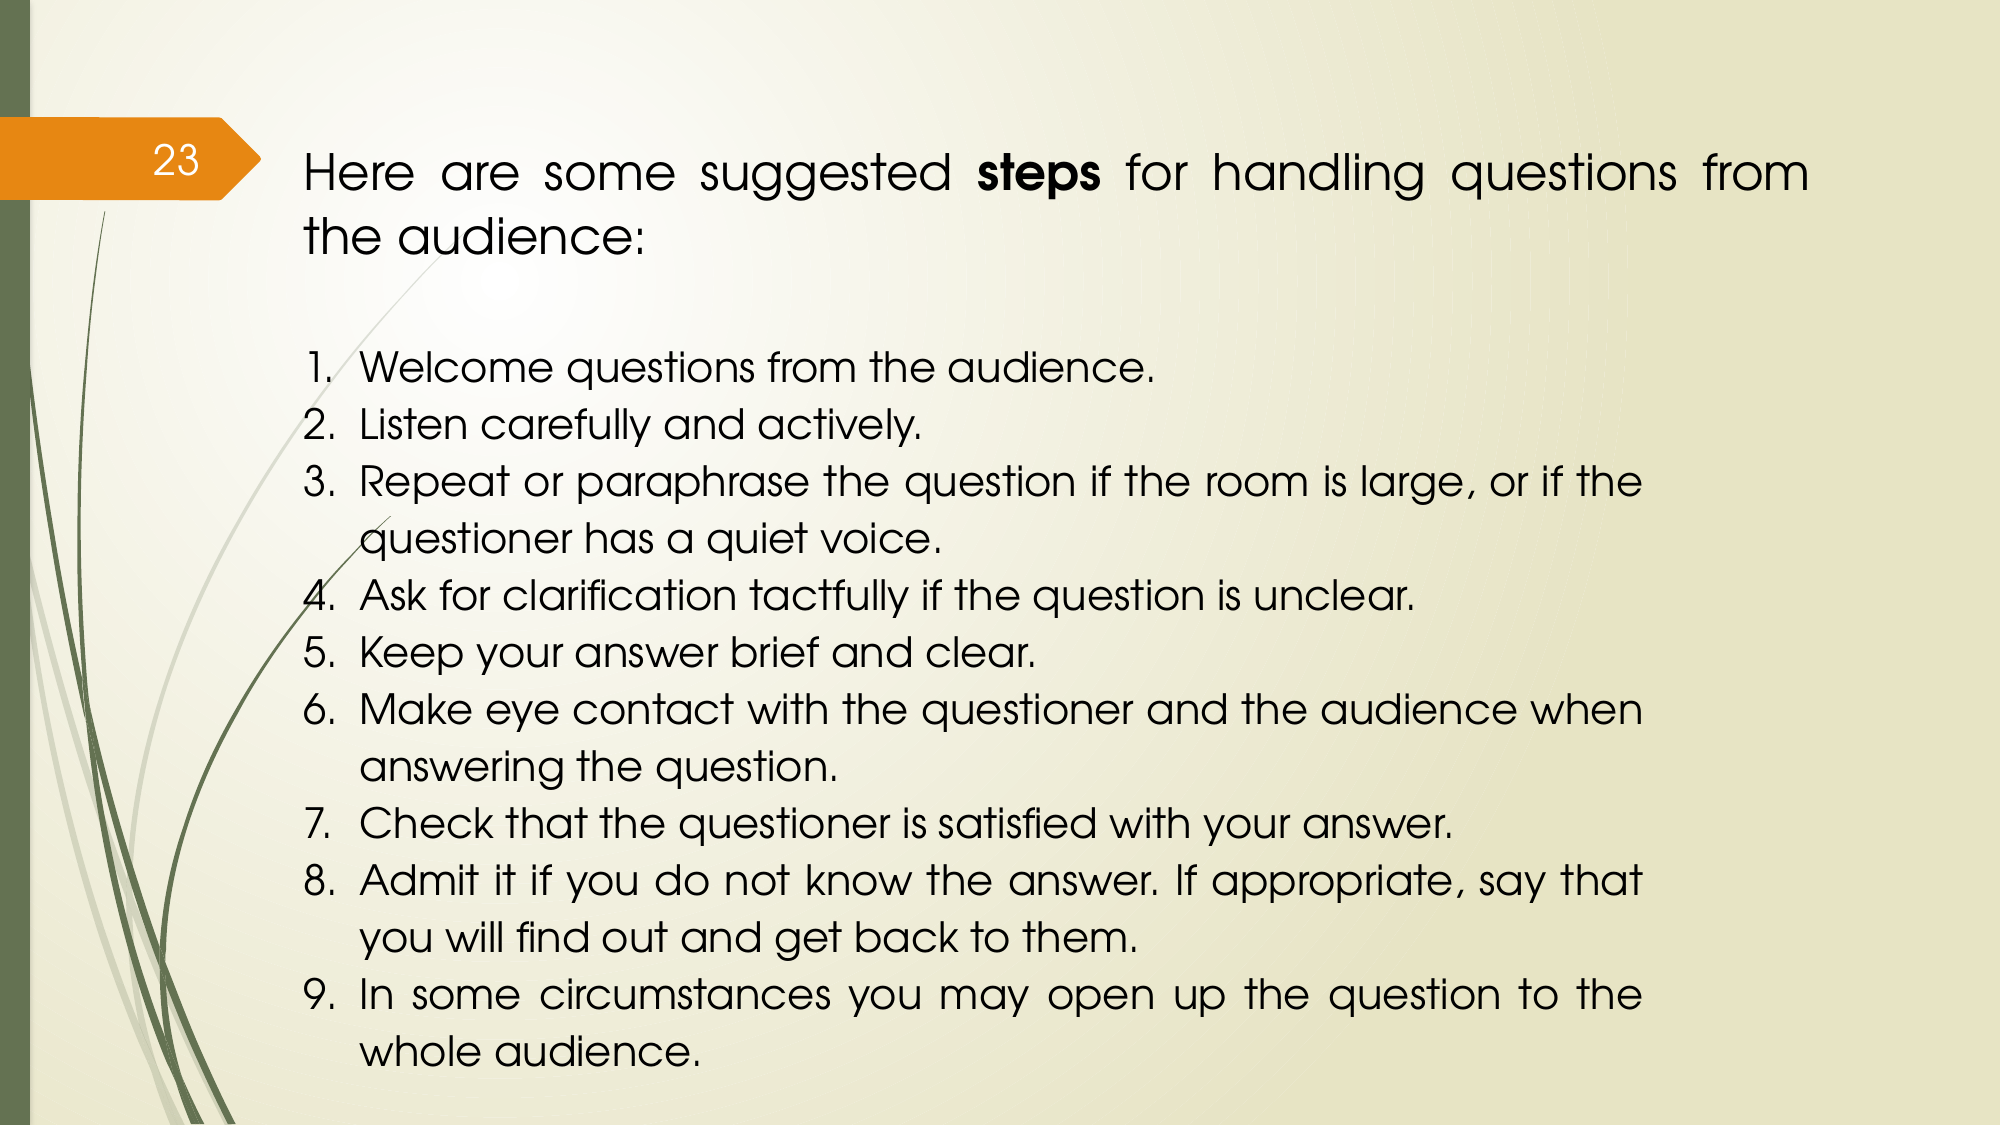

Here are some suggested steps for handling questions from the audience:
23
Welcome questions from the audience.
Listen carefully and actively.
Repeat or paraphrase the question if the room is large, or if the questioner has a quiet voice.
Ask for clarification tactfully if the question is unclear.
Keep your answer brief and clear.
Make eye contact with the questioner and the audience when answering the question.
Check that the questioner is satisfied with your answer.
Admit it if you do not know the answer. If appropriate, say that you will find out and get back to them.
In some circumstances you may open up the question to the whole audience.